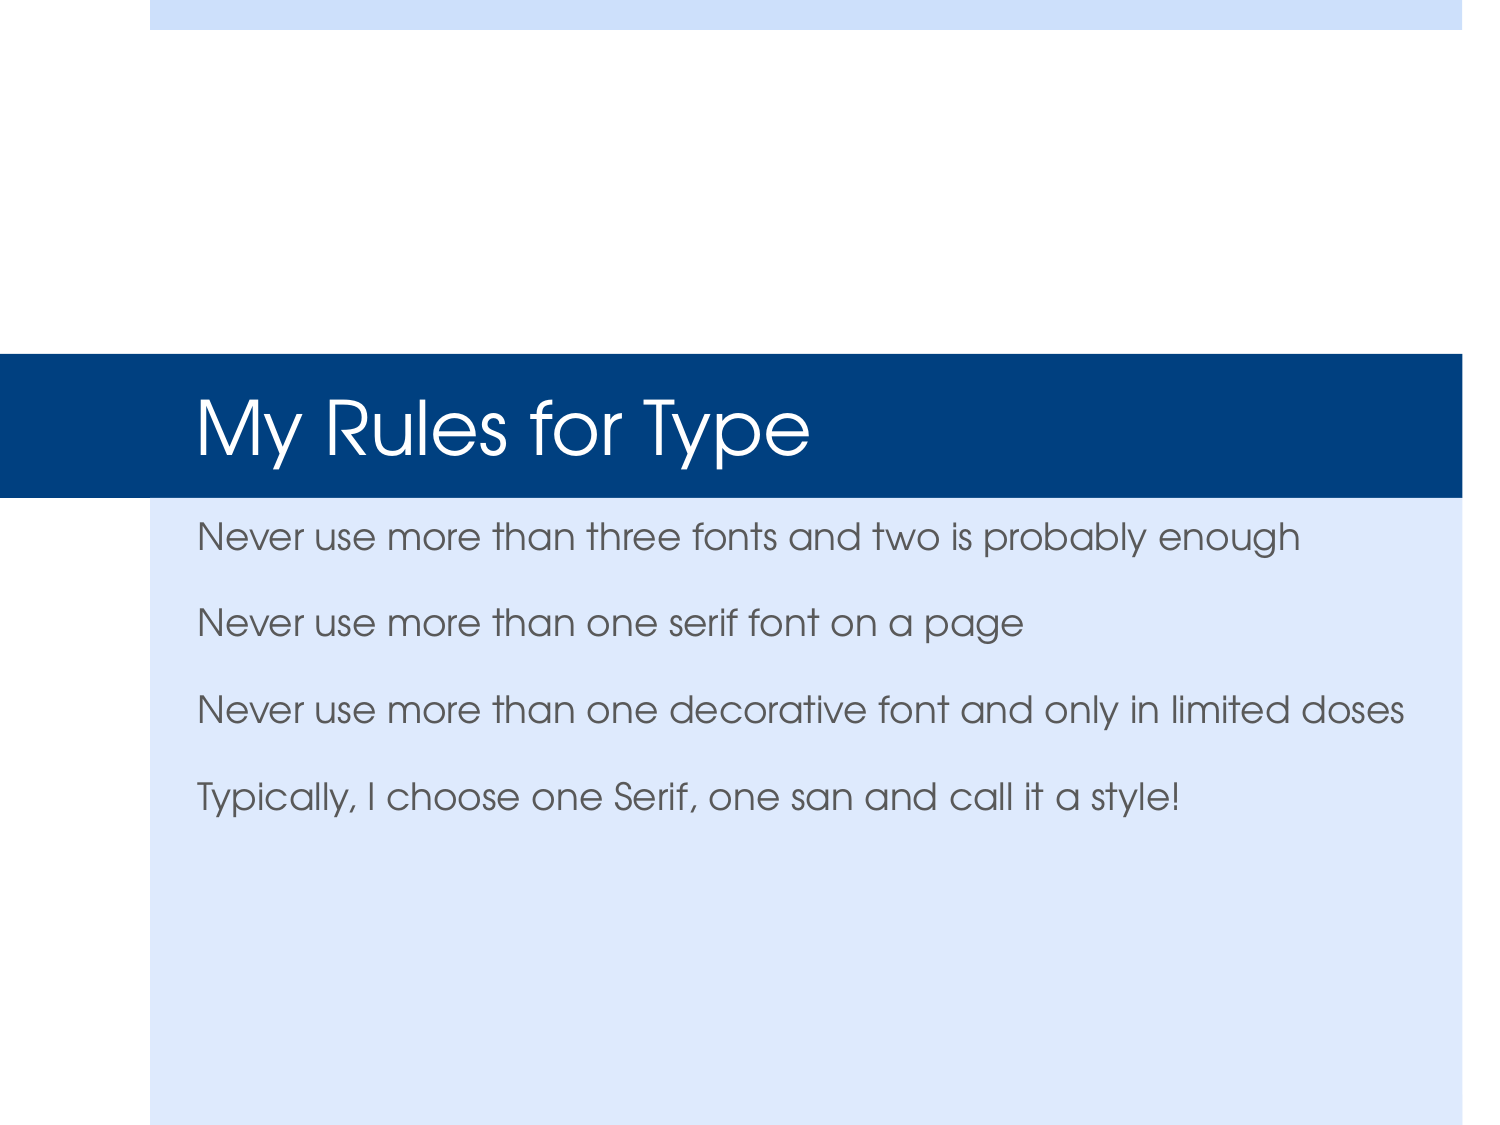

# My Rules for Type
Never use more than three fonts and two is probably enough
Never use more than one serif font on a page
Never use more than one decorative font and only in limited doses
Typically, I choose one Serif, one san and call it a style!